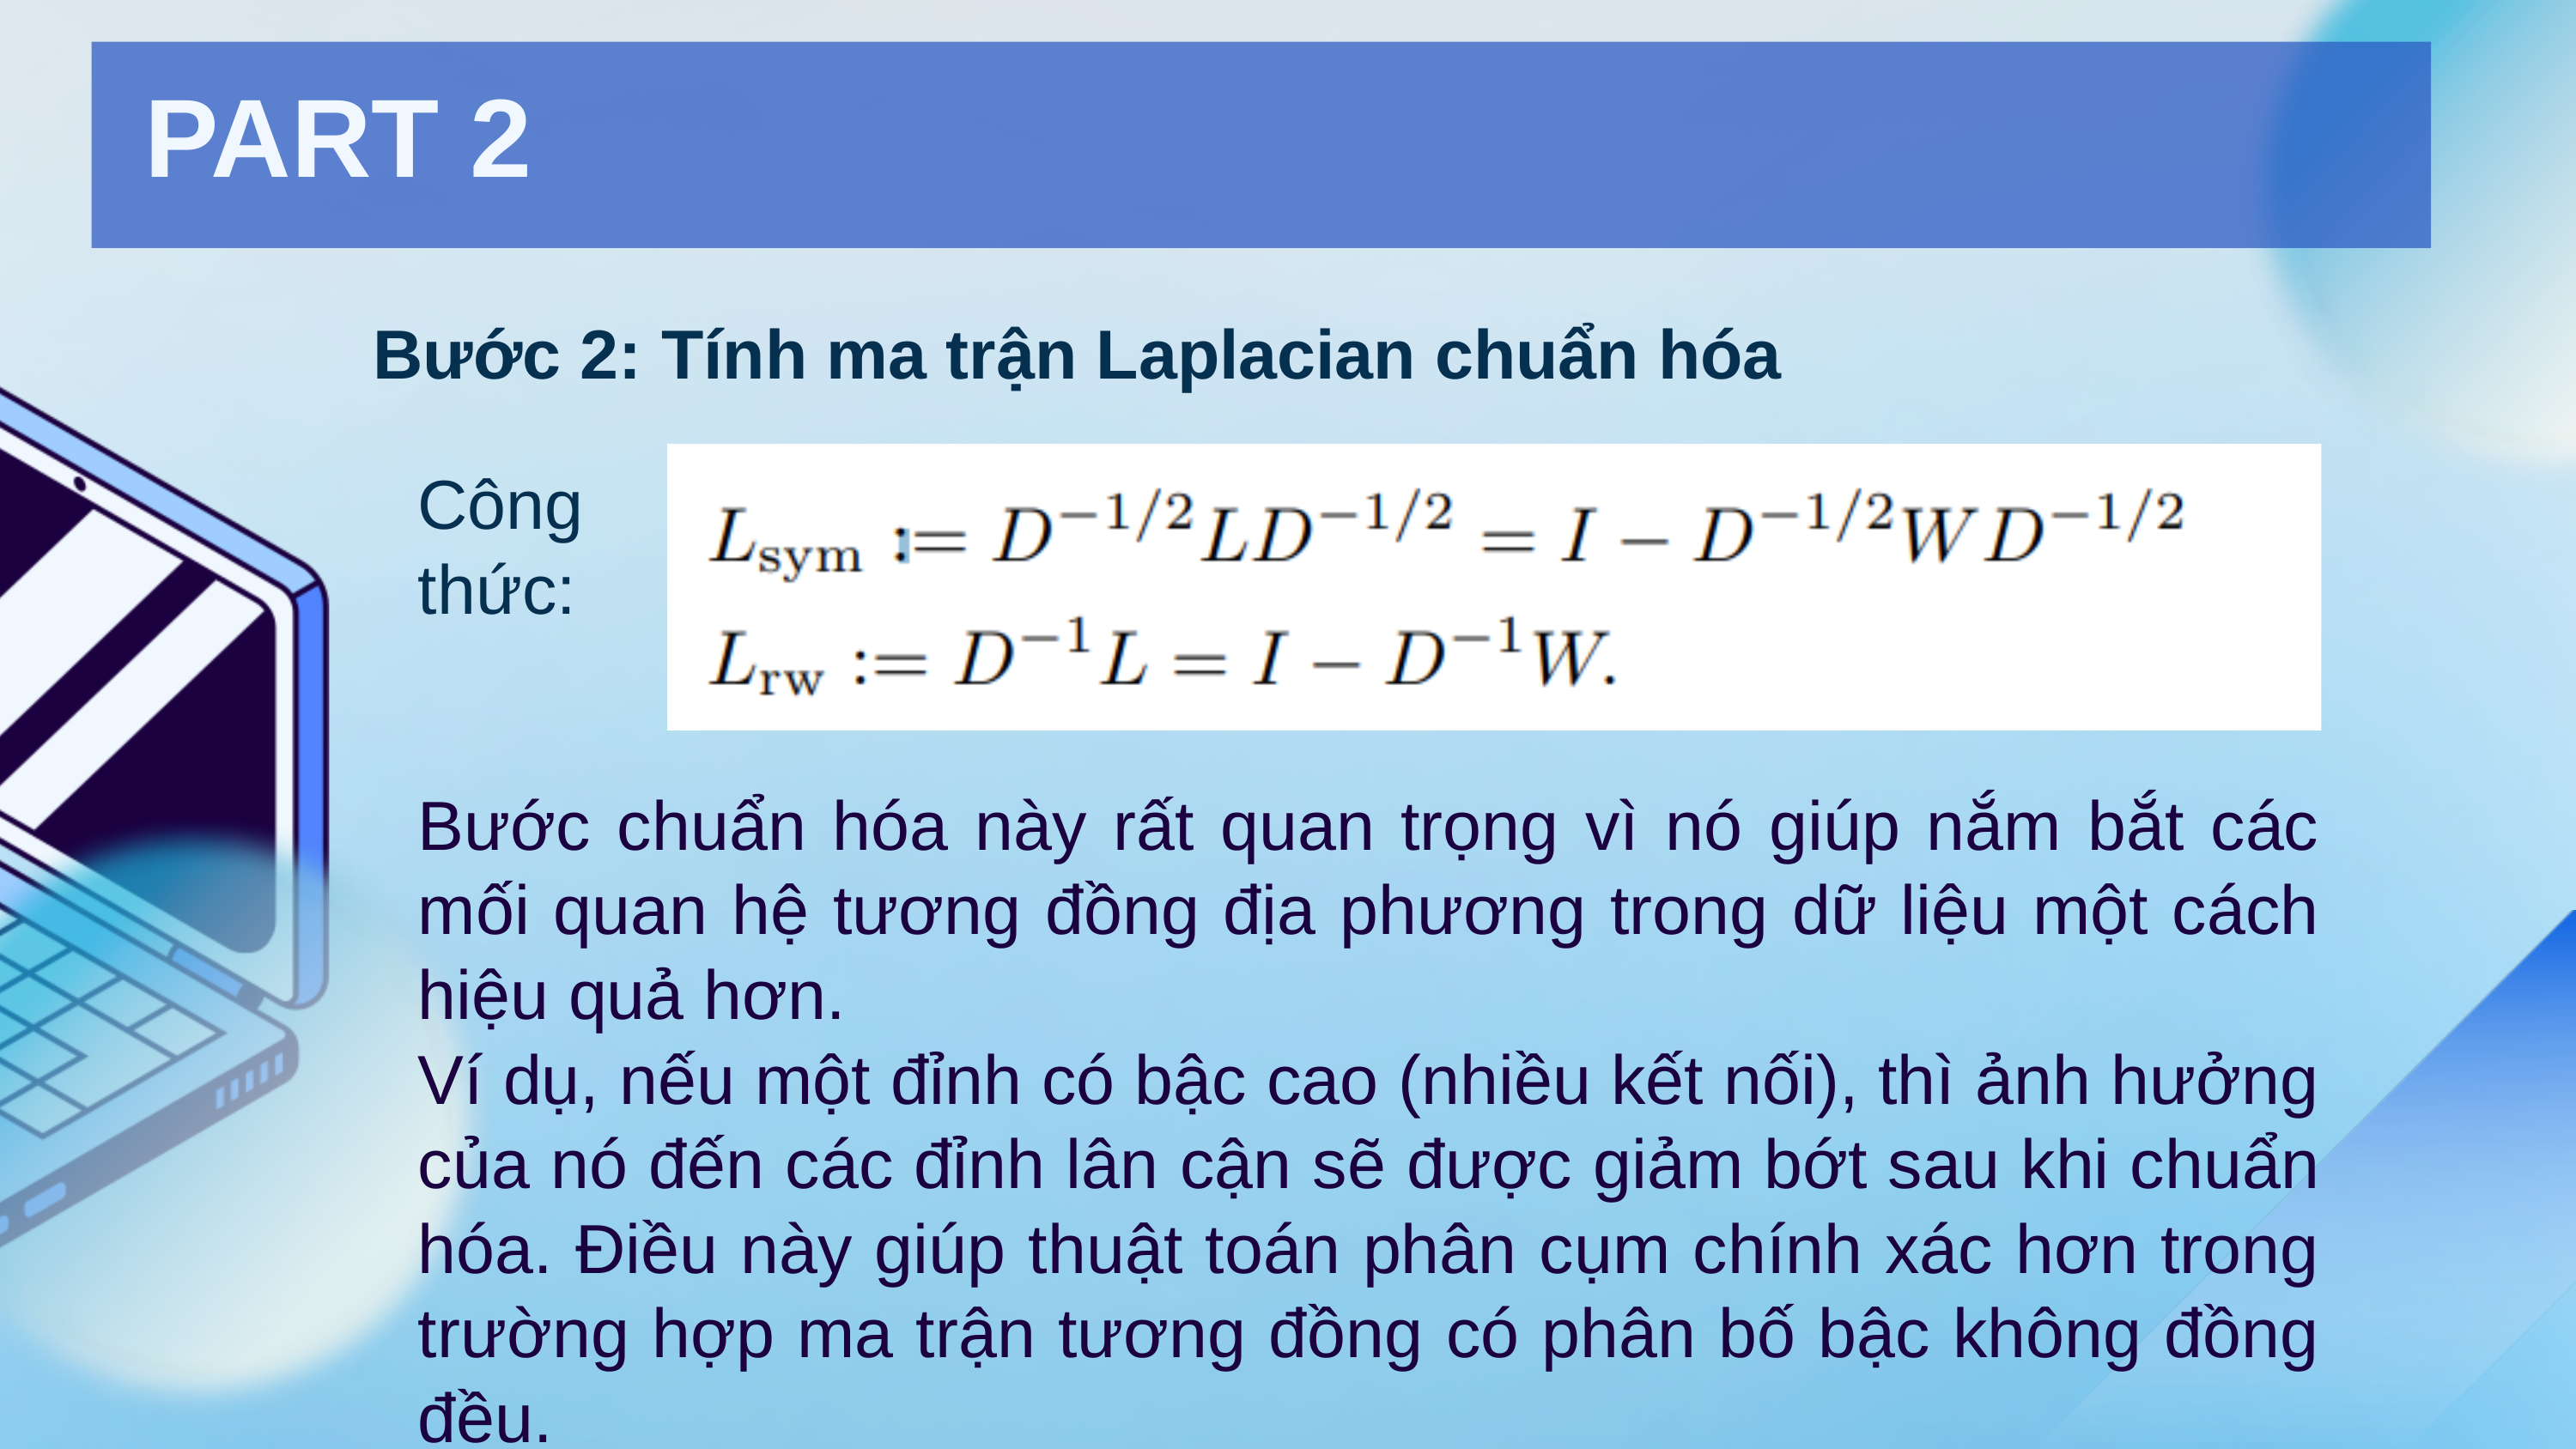

PART 2
Bước 2: Tính ma trận Laplacian chuẩn hóa

Công thức:

Bước chuẩn hóa này rất quan trọng vì nó giúp nắm bắt các mối quan hệ tương đồng địa phương trong dữ liệu một cách hiệu quả hơn.
Ví dụ, nếu một đỉnh có bậc cao (nhiều kết nối), thì ảnh hưởng của nó đến các đỉnh lân cận sẽ được giảm bớt sau khi chuẩn hóa. Điều này giúp thuật toán phân cụm chính xác hơn trong trường hợp ma trận tương đồng có phân bố bậc không đồng đều.